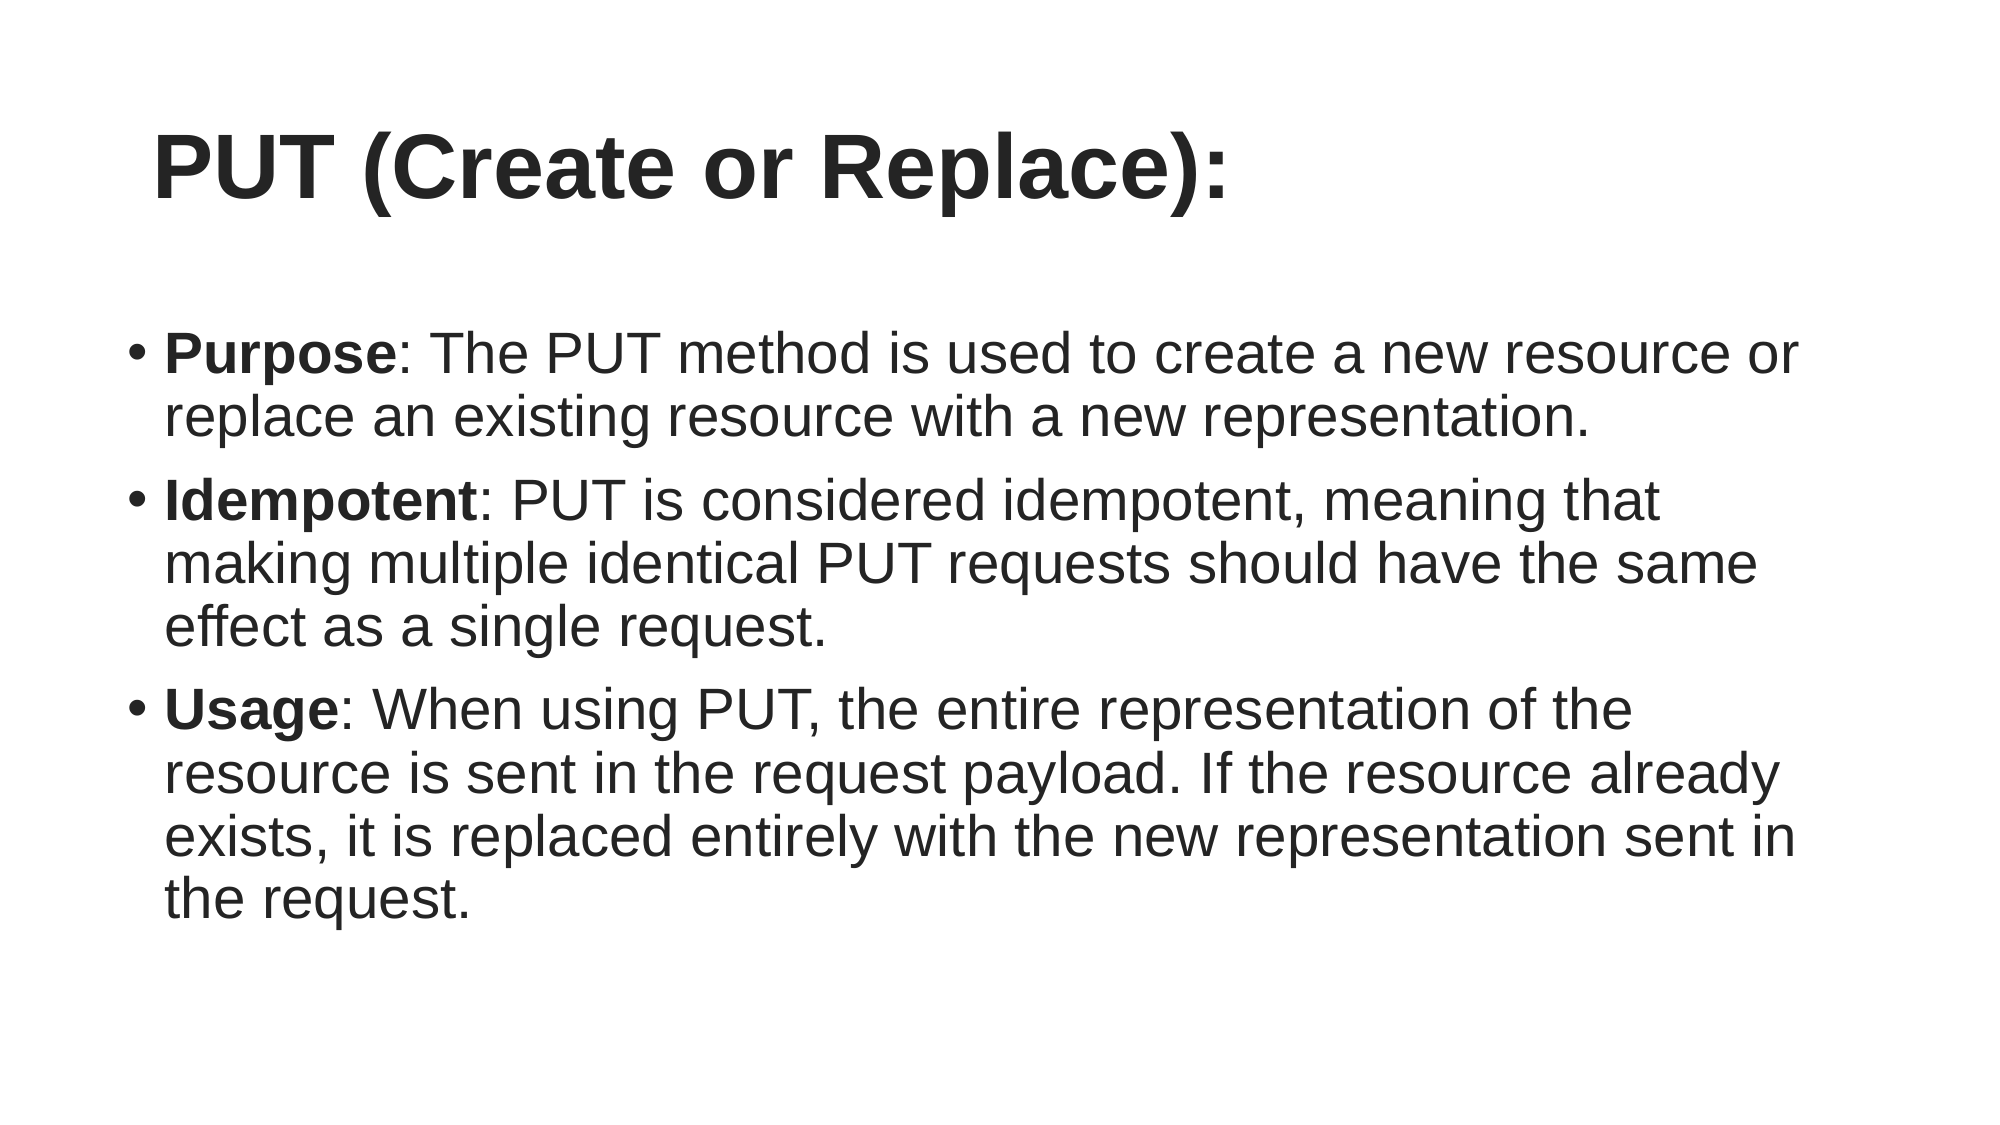

# PUT (Create or Replace):

Purpose: The PUT method is used to create a new resource or replace an existing resource with a new representation.
Idempotent: PUT is considered idempotent, meaning that making multiple identical PUT requests should have the same effect as a single request.
Usage: When using PUT, the entire representation of the resource is sent in the request payload. If the resource already exists, it is replaced entirely with the new representation sent in the request.

13